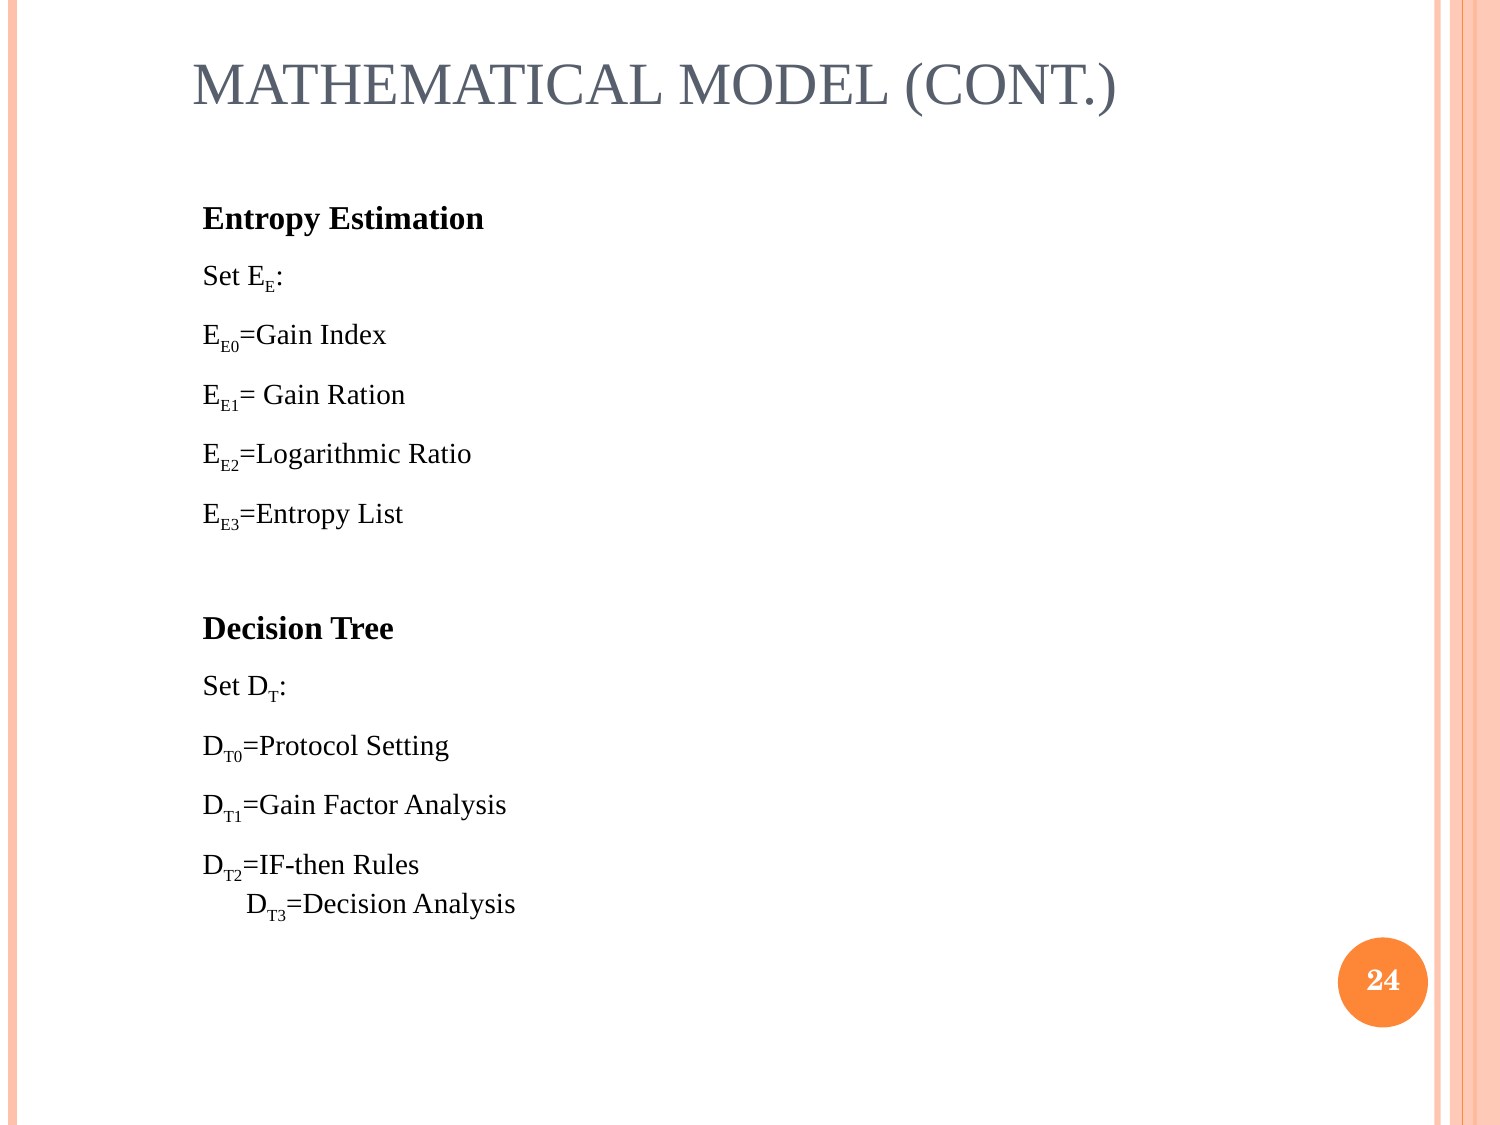

Mathematical Model (cont.)
Entropy Estimation
Set EE:
EE0=Gain Index
EE1= Gain Ration
EE2=Logarithmic Ratio
EE3=Entropy List

Decision Tree
Set DT:
DT0=Protocol Setting
DT1=Gain Factor Analysis
DT2=IF-then Rules
      DT3=Decision Analysis
24